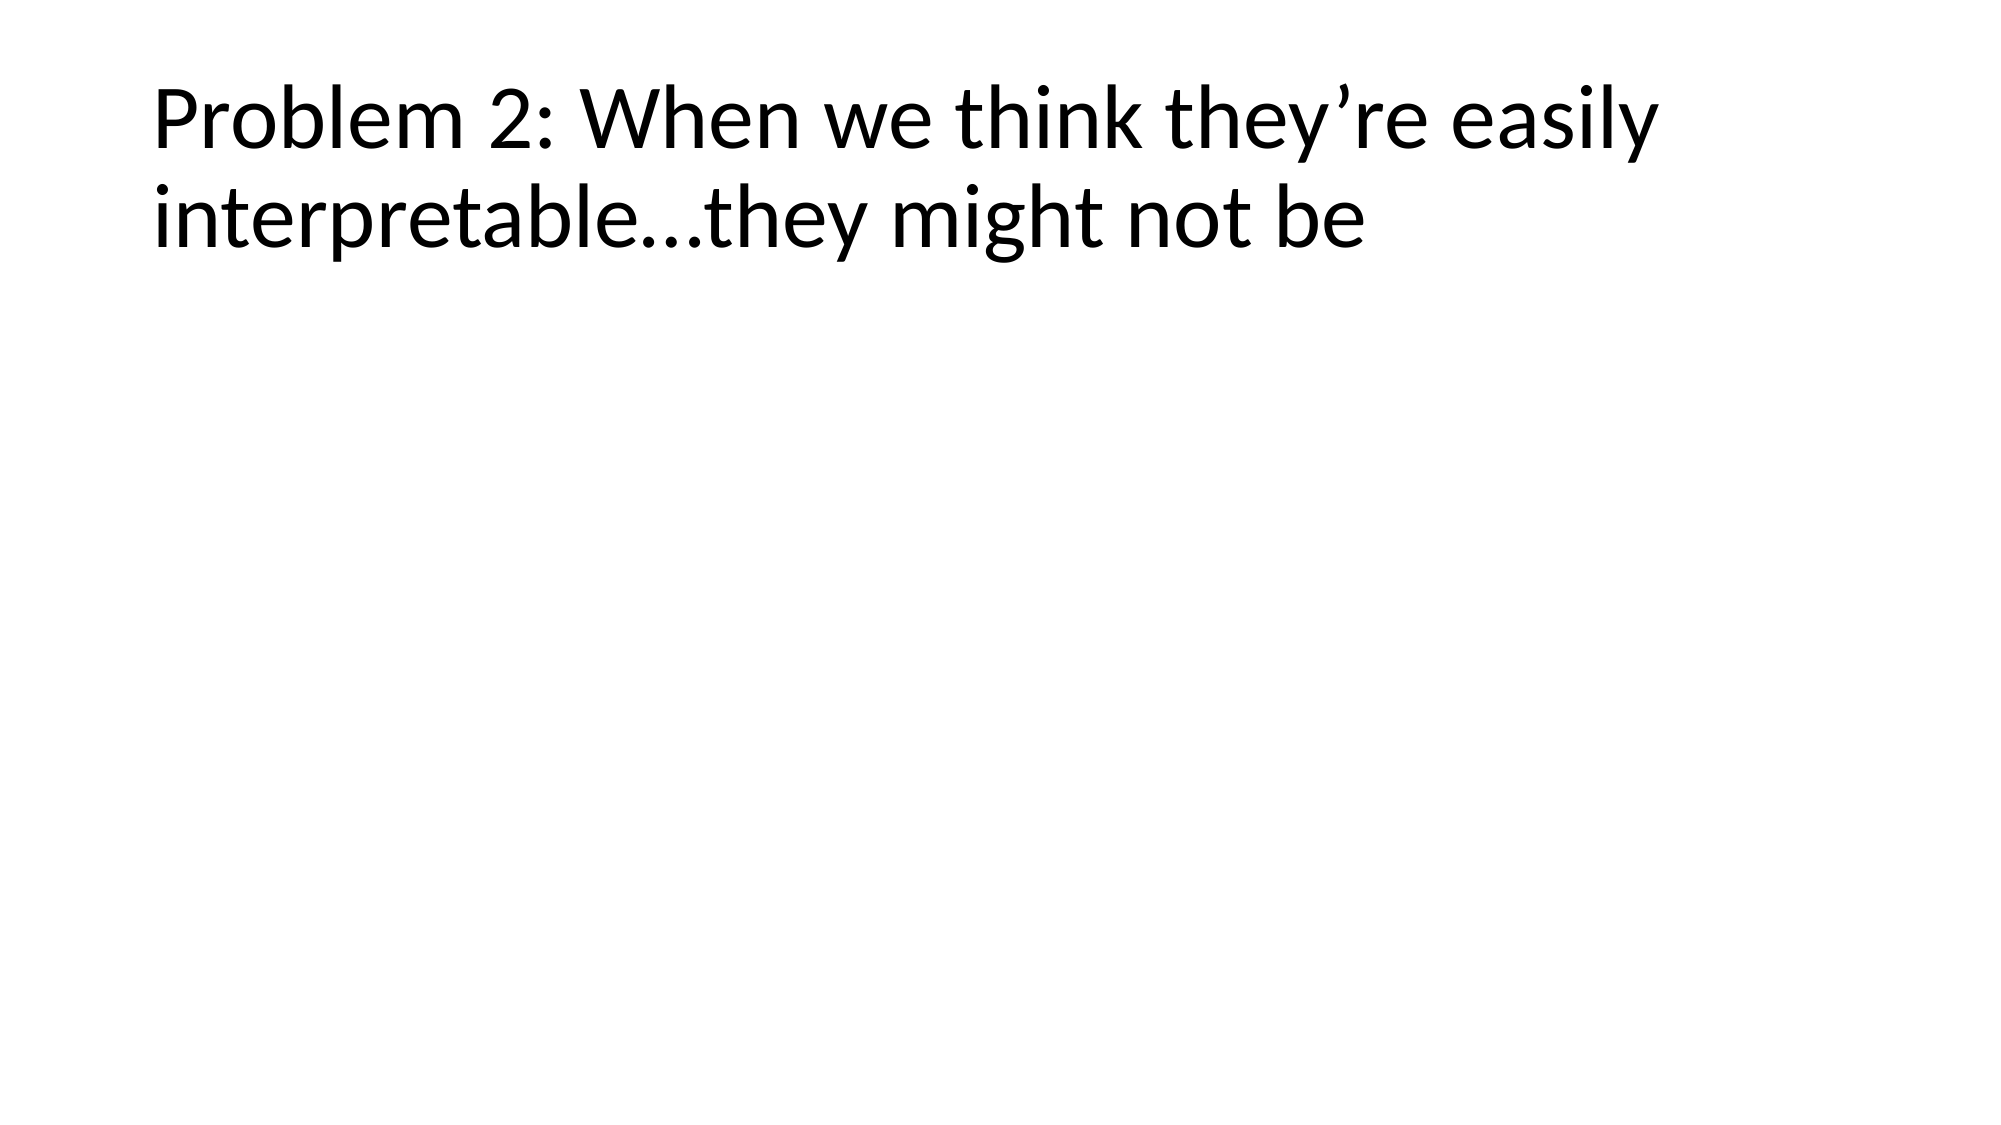

# Problem 2: When we think they’re easily interpretable…they might not be